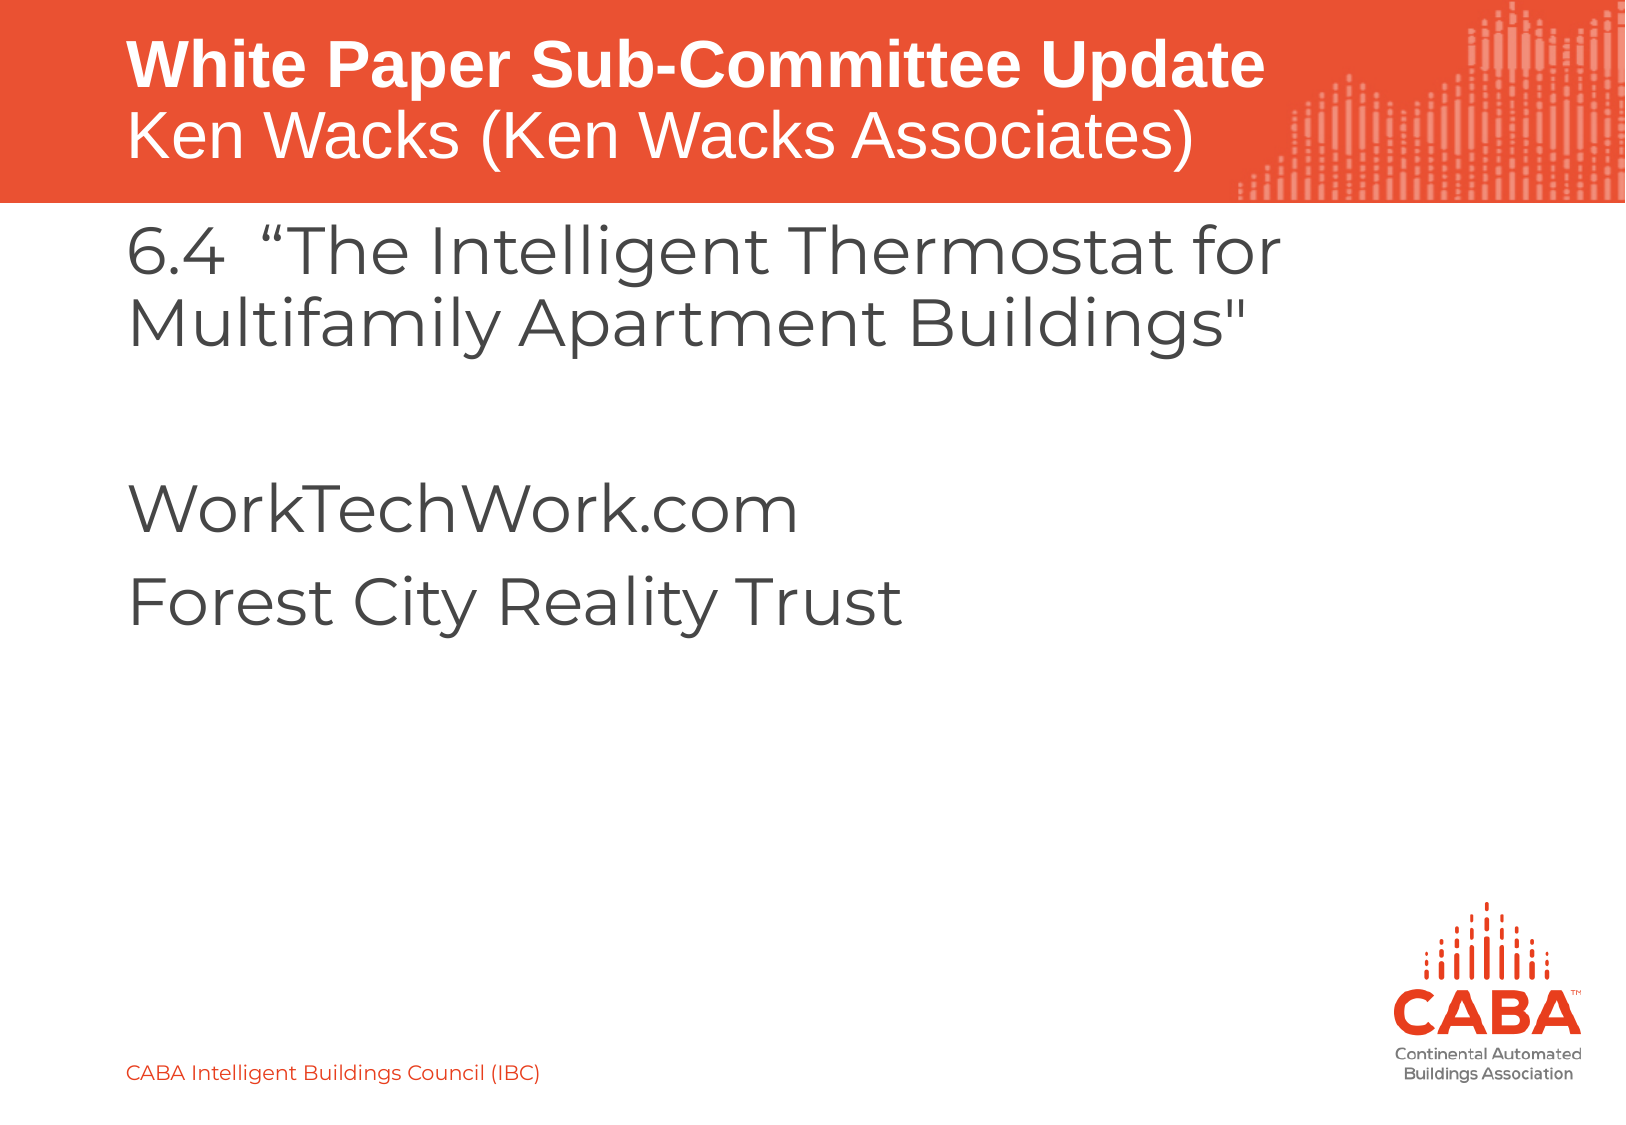

# White Paper Sub-Committee Update Ken Wacks (Ken Wacks Associates)
6.4  “The Intelligent Thermostat for Multifamily Apartment Buildings"

WorkTechWork.com
Forest City Reality Trust